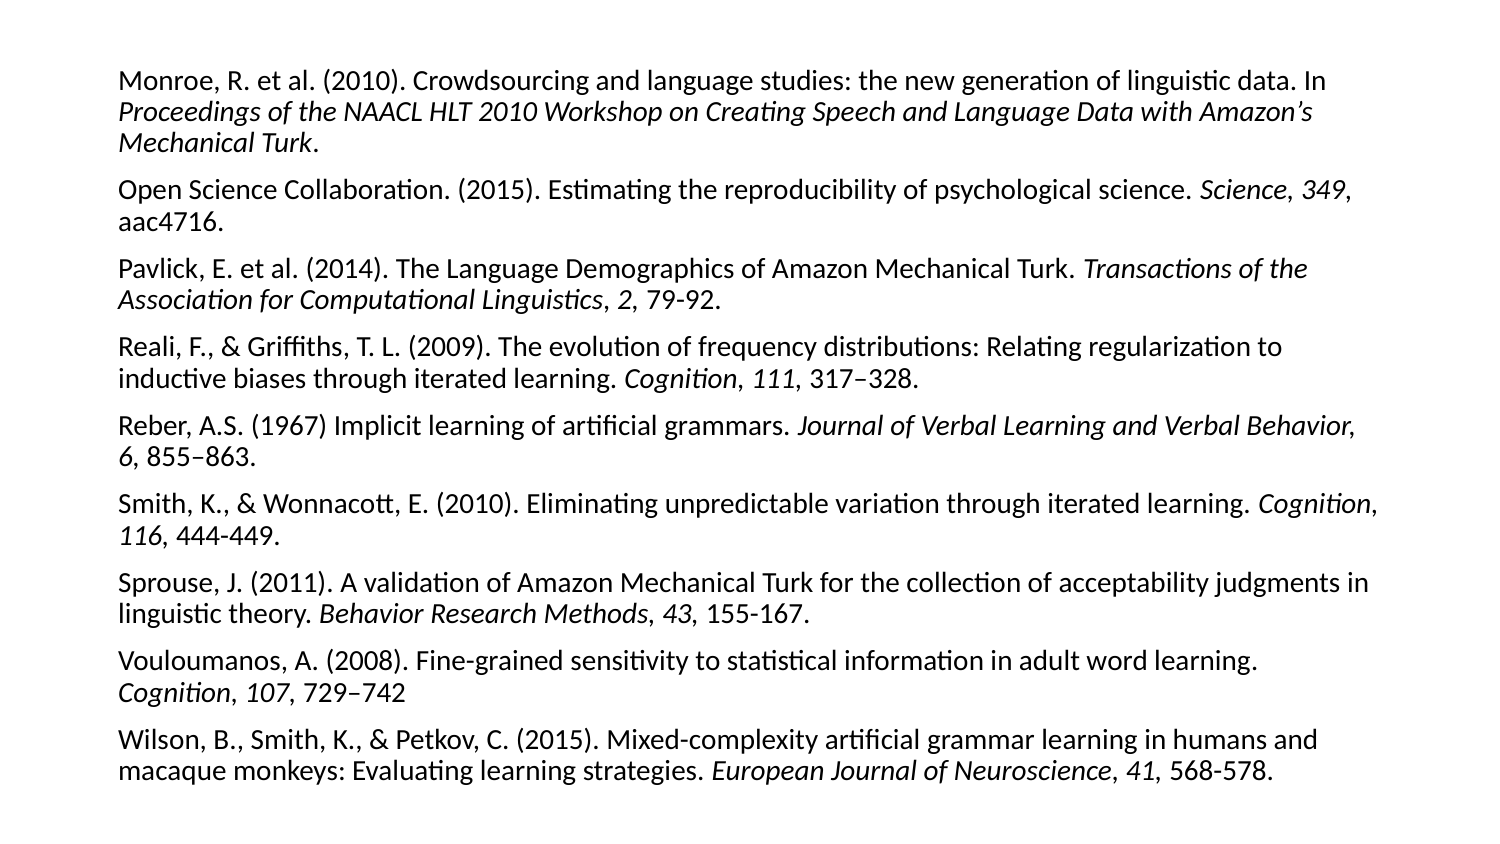

Monroe, R. et al. (2010). Crowdsourcing and language studies: the new generation of linguistic data. In Proceedings of the NAACL HLT 2010 Workshop on Creating Speech and Language Data with Amazon’s Mechanical Turk.
Open Science Collaboration. (2015). Estimating the reproducibility of psychological science. Science, 349, aac4716.
Pavlick, E. et al. (2014). The Language Demographics of Amazon Mechanical Turk. Transactions of the Association for Computational Linguistics, 2, 79-92.
Reali, F., & Griffiths, T. L. (2009). The evolution of frequency distributions: Relating regularization to inductive biases through iterated learning. Cognition, 111, 317–328.
Reber, A.S. (1967) Implicit learning of artificial grammars. Journal of Verbal Learning and Verbal Behavior, 6, 855–863.
Smith, K., & Wonnacott, E. (2010). Eliminating unpredictable variation through iterated learning. Cognition, 116, 444-449.
Sprouse, J. (2011). A validation of Amazon Mechanical Turk for the collection of acceptability judgments in linguistic theory. Behavior Research Methods, 43, 155-167.
Vouloumanos, A. (2008). Fine-grained sensitivity to statistical information in adult word learning. Cognition, 107, 729–742
Wilson, B., Smith, K., & Petkov, C. (2015). Mixed-complexity artificial grammar learning in humans and macaque monkeys: Evaluating learning strategies. European Journal of Neuroscience, 41, 568-578.